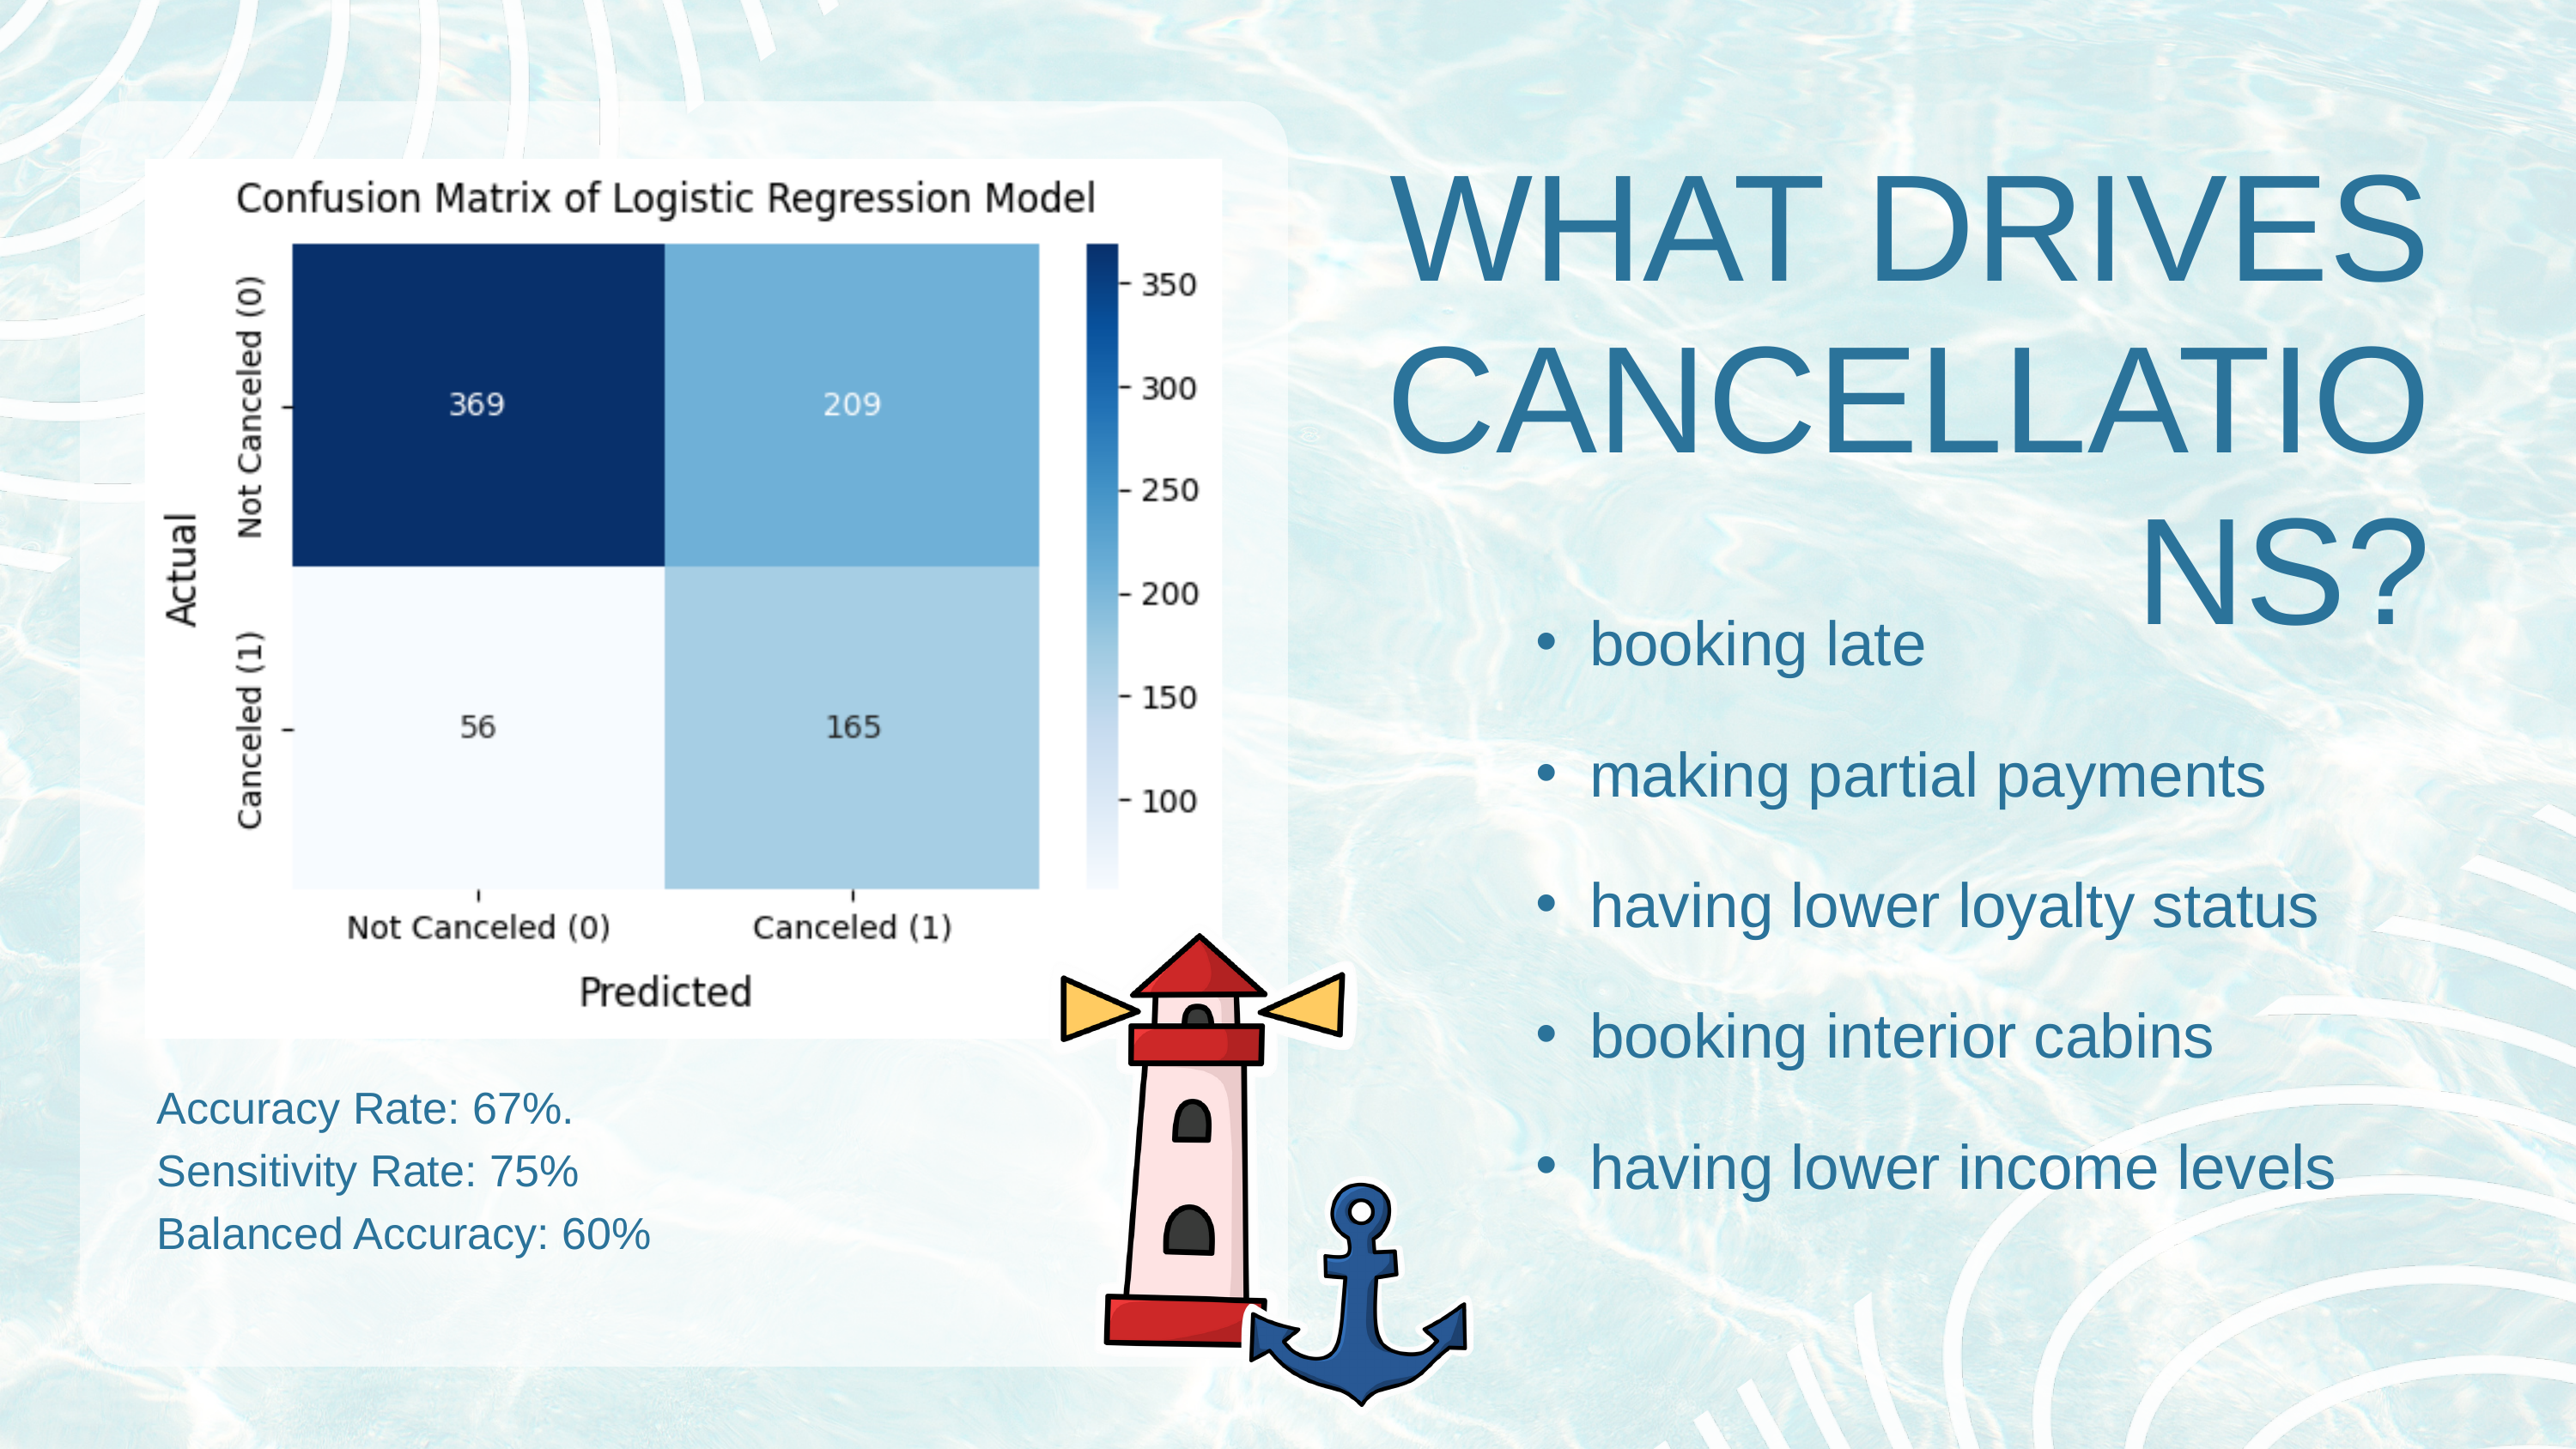

WHAT DRIVES CANCELLATIONS?

booking late
making partial payments
having lower loyalty status
booking interior cabins
having lower income levels

Accuracy Rate: 67%.
Sensitivity Rate: 75%
Balanced Accuracy: 60%